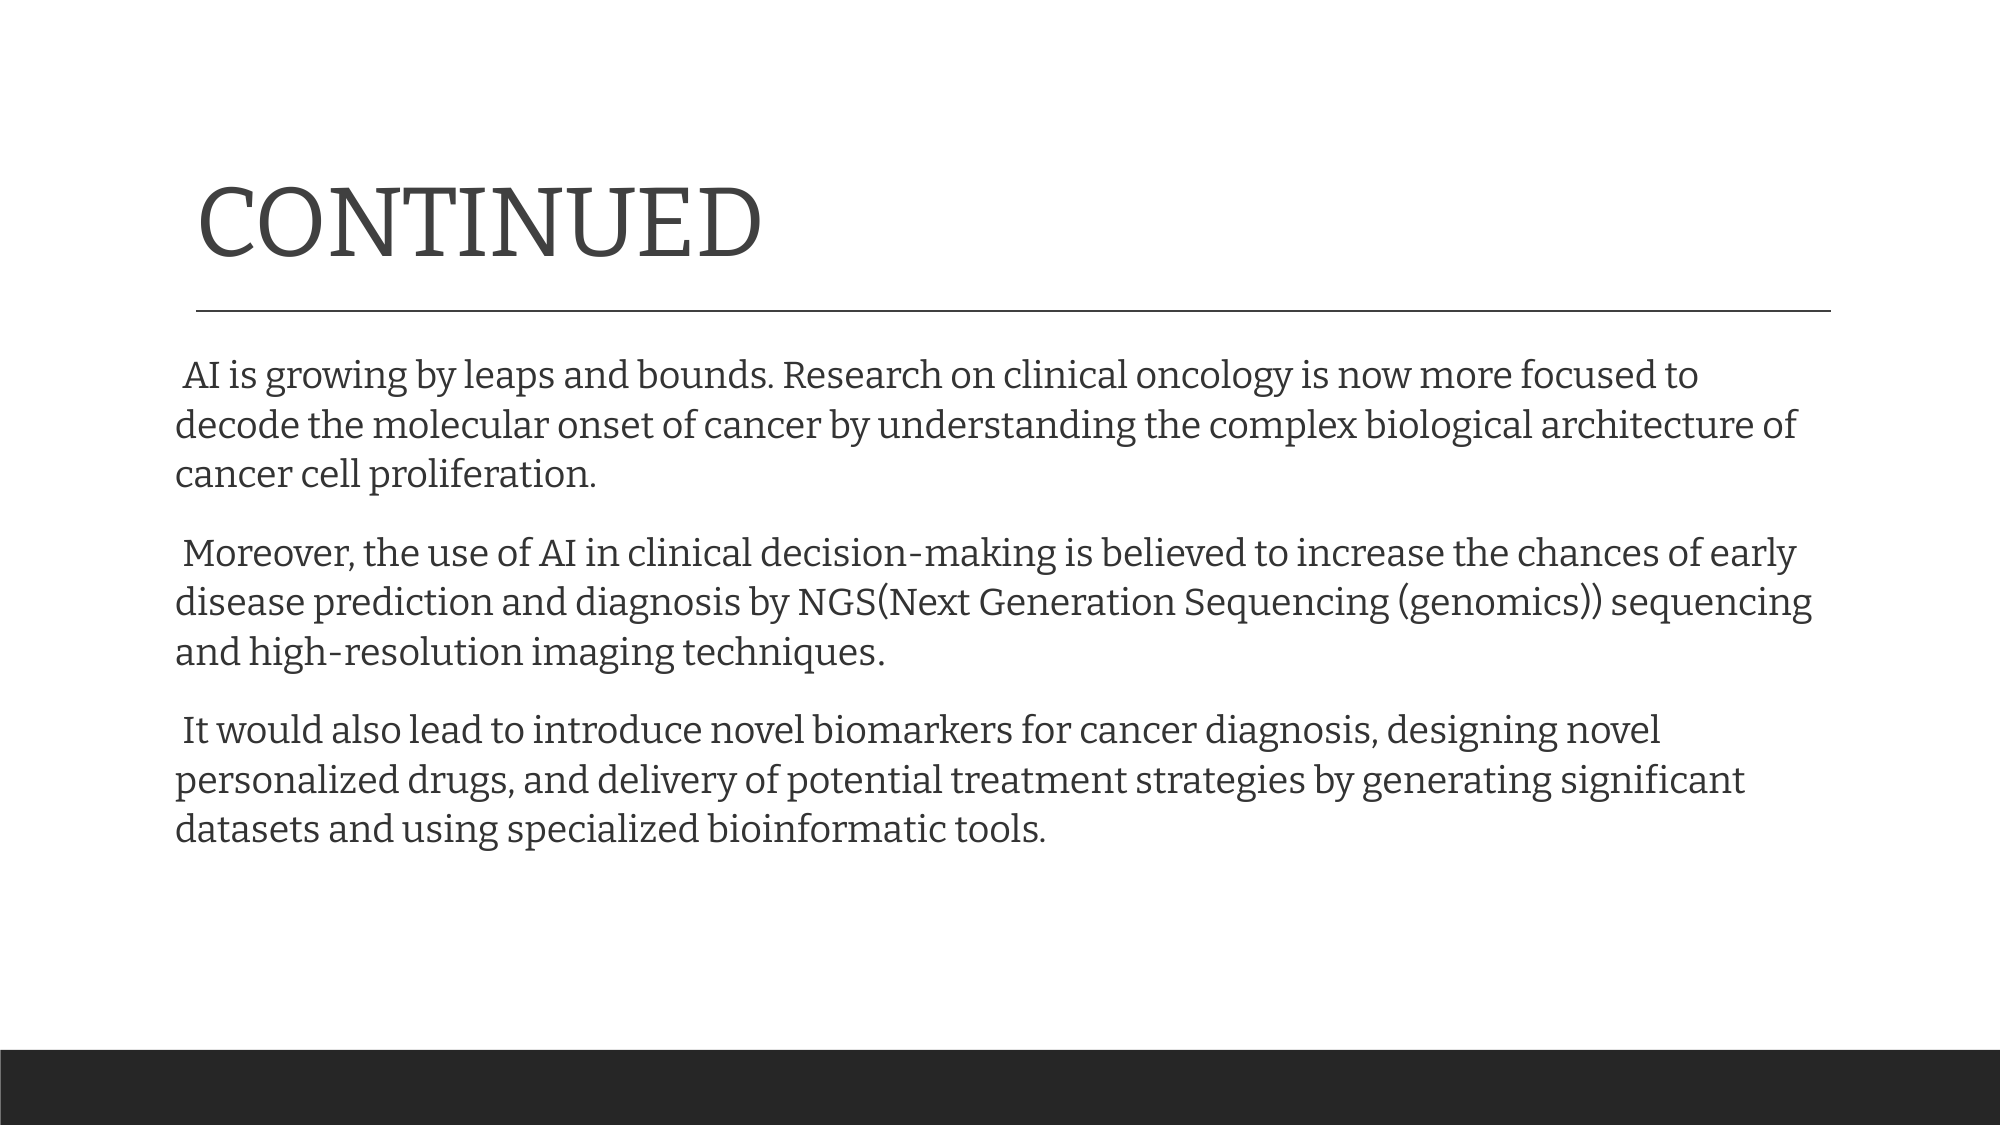

# CONTINUED
 AI is growing by leaps and bounds. Research on clinical oncology is now more focused to    decode the molecular onset of cancer by understanding the complex biological architecture of cancer cell proliferation.
 Moreover, the use of AI in clinical decision-making is believed to increase the chances of early disease prediction and diagnosis by NGS(Next Generation Sequencing (genomics)) sequencing and high-resolution imaging techniques.
 It would also lead to introduce novel biomarkers for cancer diagnosis, designing novel personalized drugs, and delivery of potential treatment strategies by generating significant datasets and using specialized bioinformatic tools.